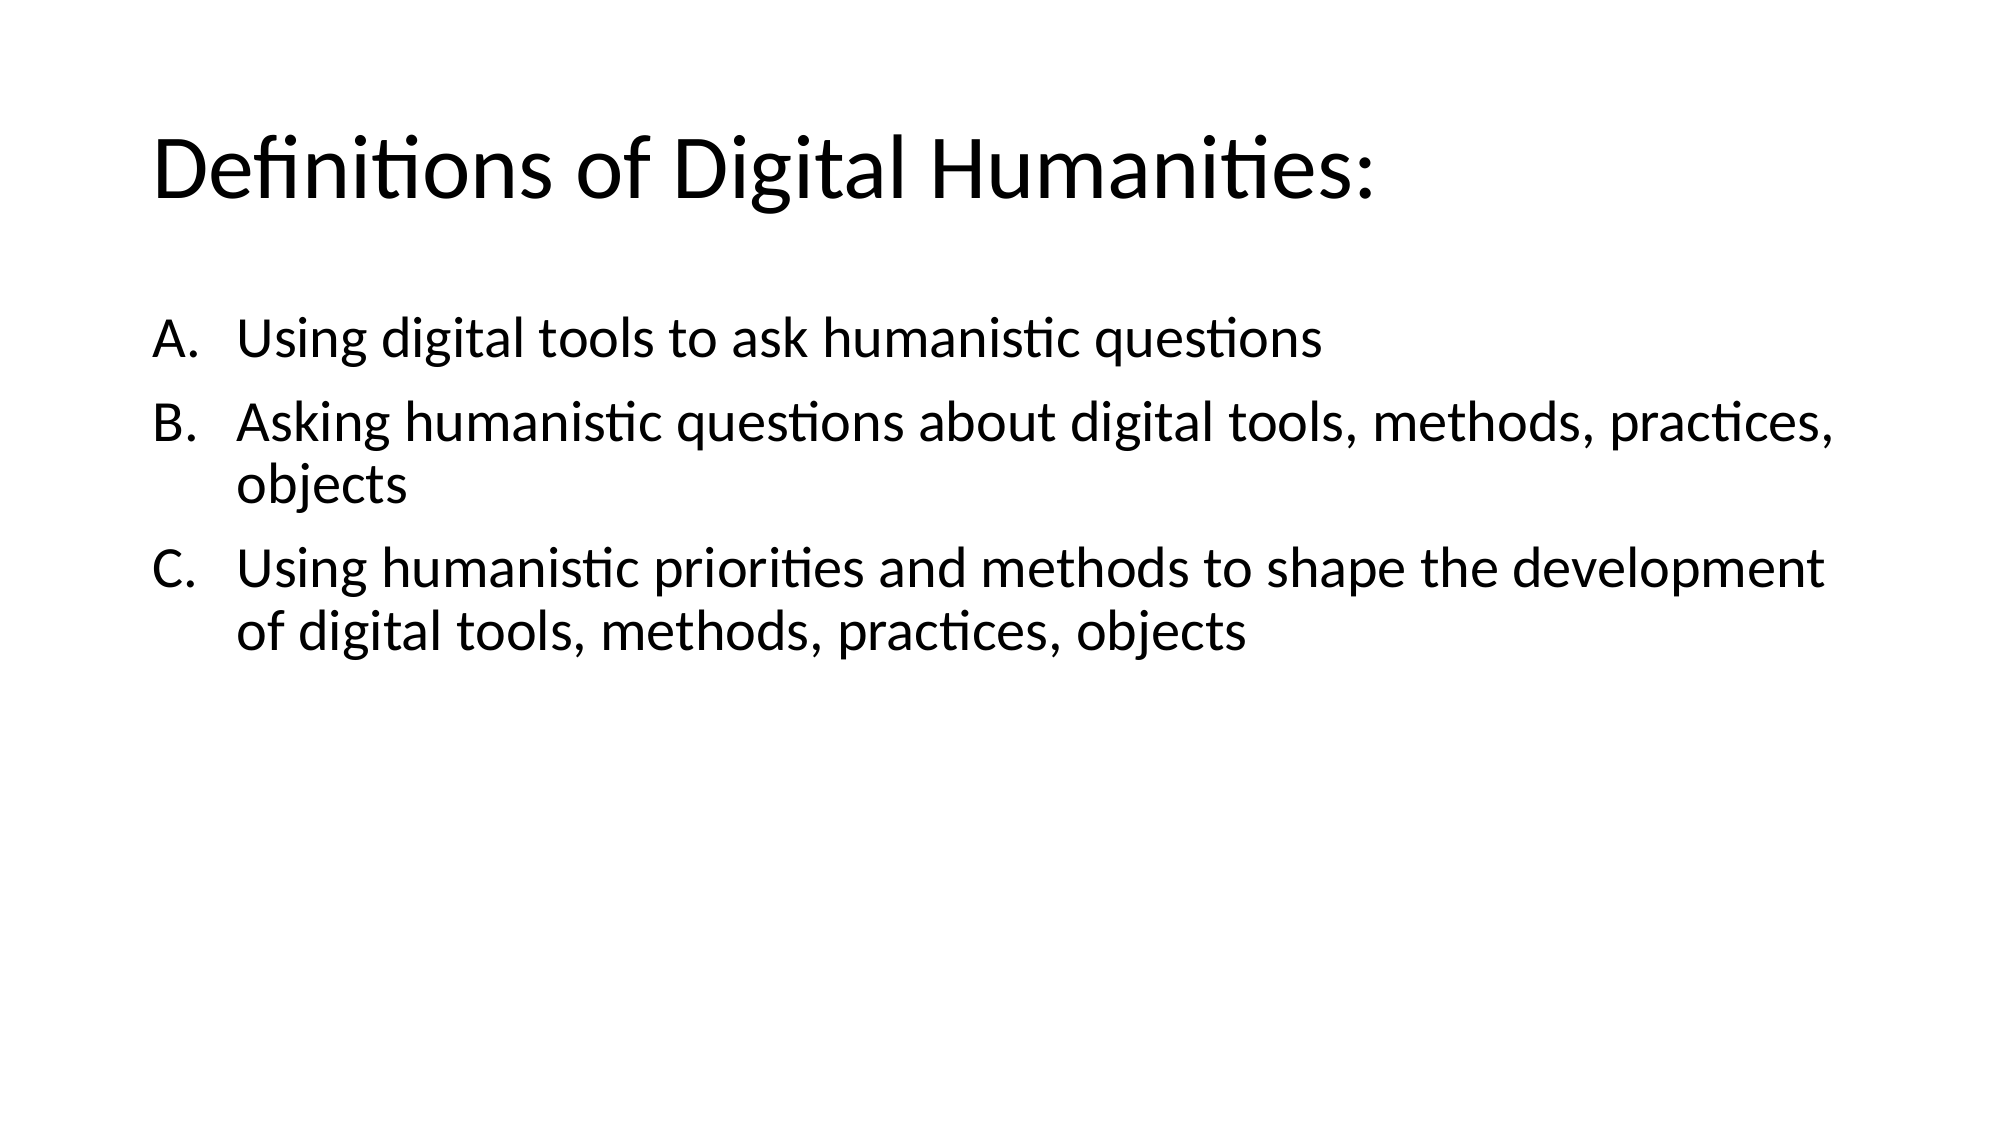

# Definitions of Digital Humanities:
Using digital tools to ask humanistic questions
Asking humanistic questions about digital tools, methods, practices, objects
Using humanistic priorities and methods to shape the development of digital tools, methods, practices, objects